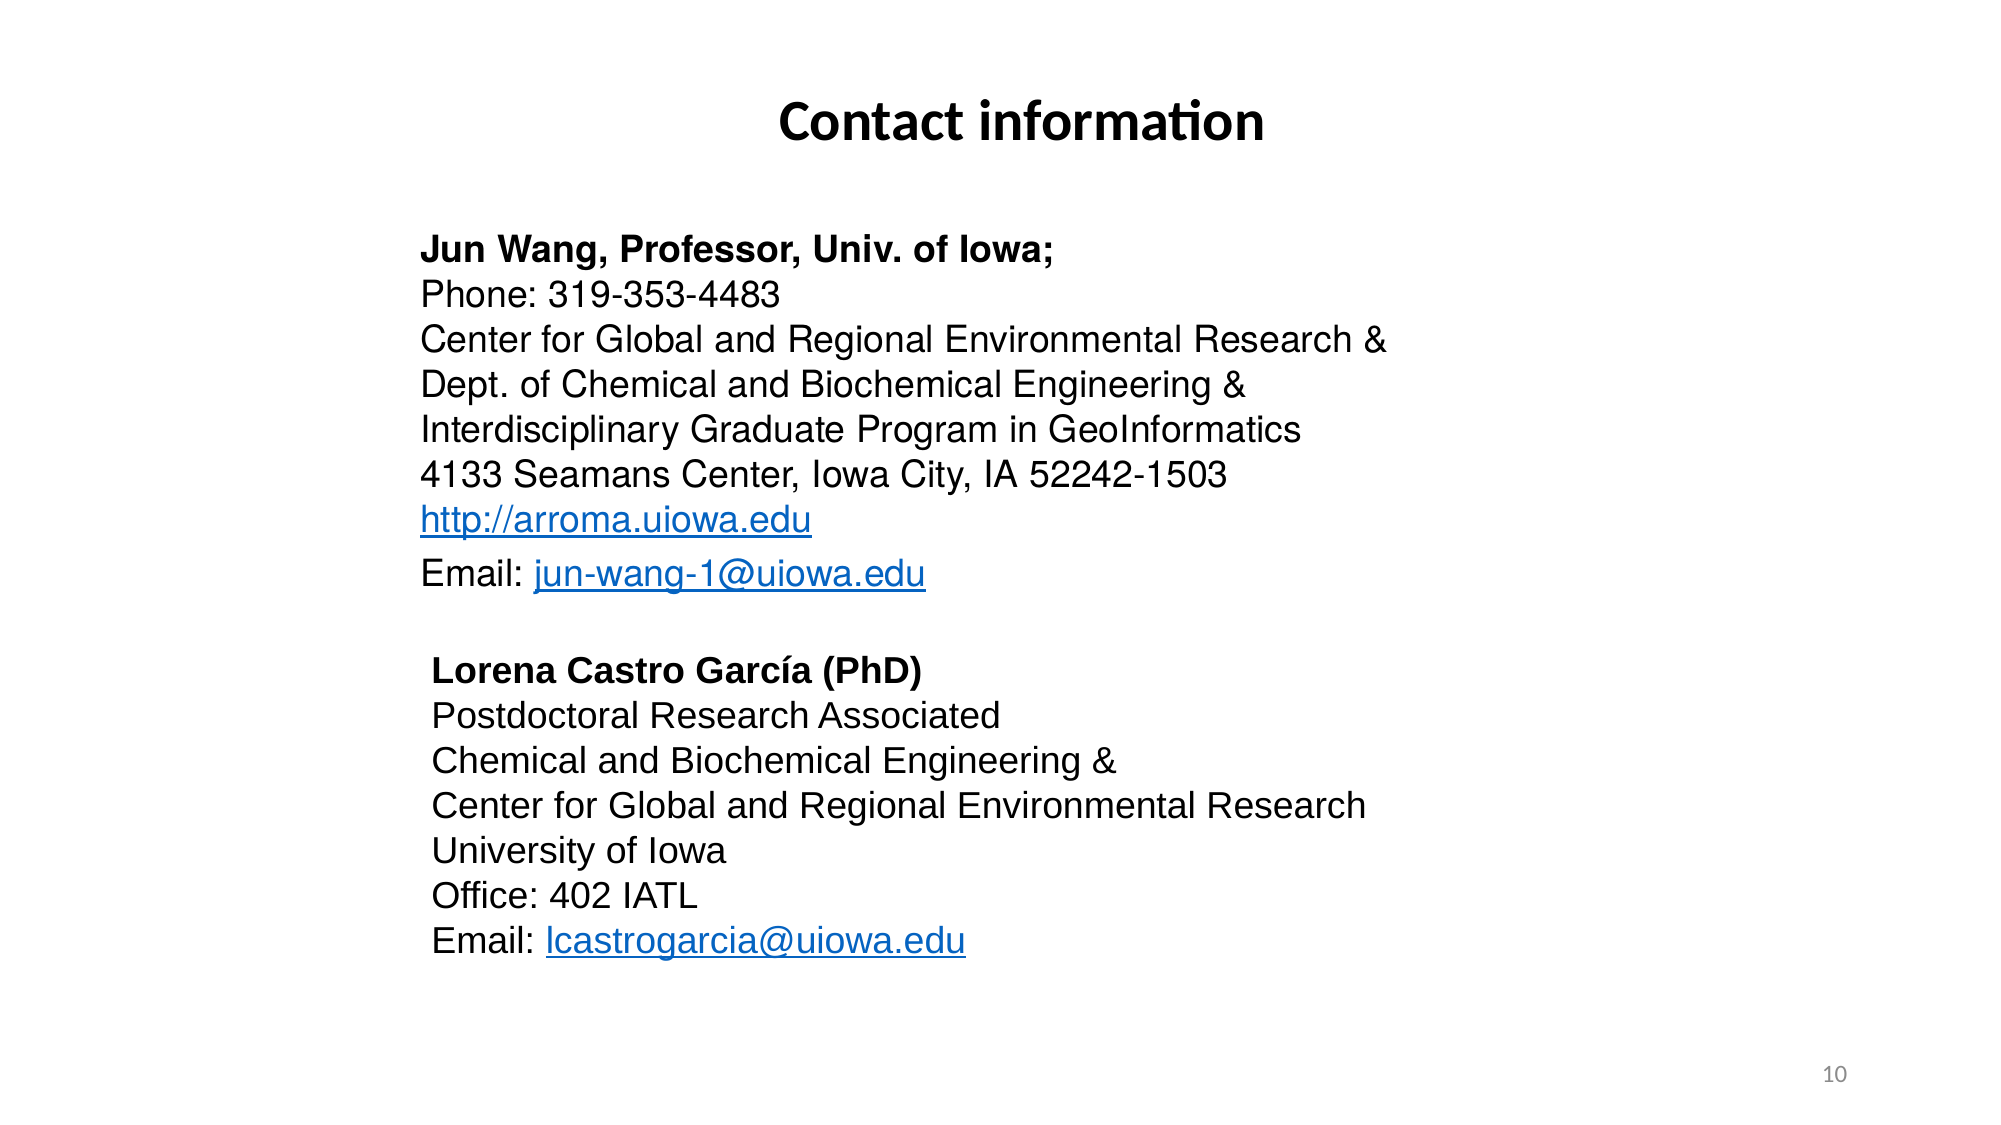

Contact information
Jun Wang, Professor, Univ. of Iowa;
Phone: 319-353-4483
Center for Global and Regional Environmental Research &
Dept. of Chemical and Biochemical Engineering &
Interdisciplinary Graduate Program in GeoInformatics
4133 Seamans Center, Iowa City, IA 52242-1503
http://arroma.uiowa.edu
Email: jun-wang-1@uiowa.edu
Lorena Castro García (PhD)
Postdoctoral Research Associated
Chemical and Biochemical Engineering &
Center for Global and Regional Environmental Research
University of Iowa
Office: 402 IATL
Email: lcastrogarcia@uiowa.edu
10